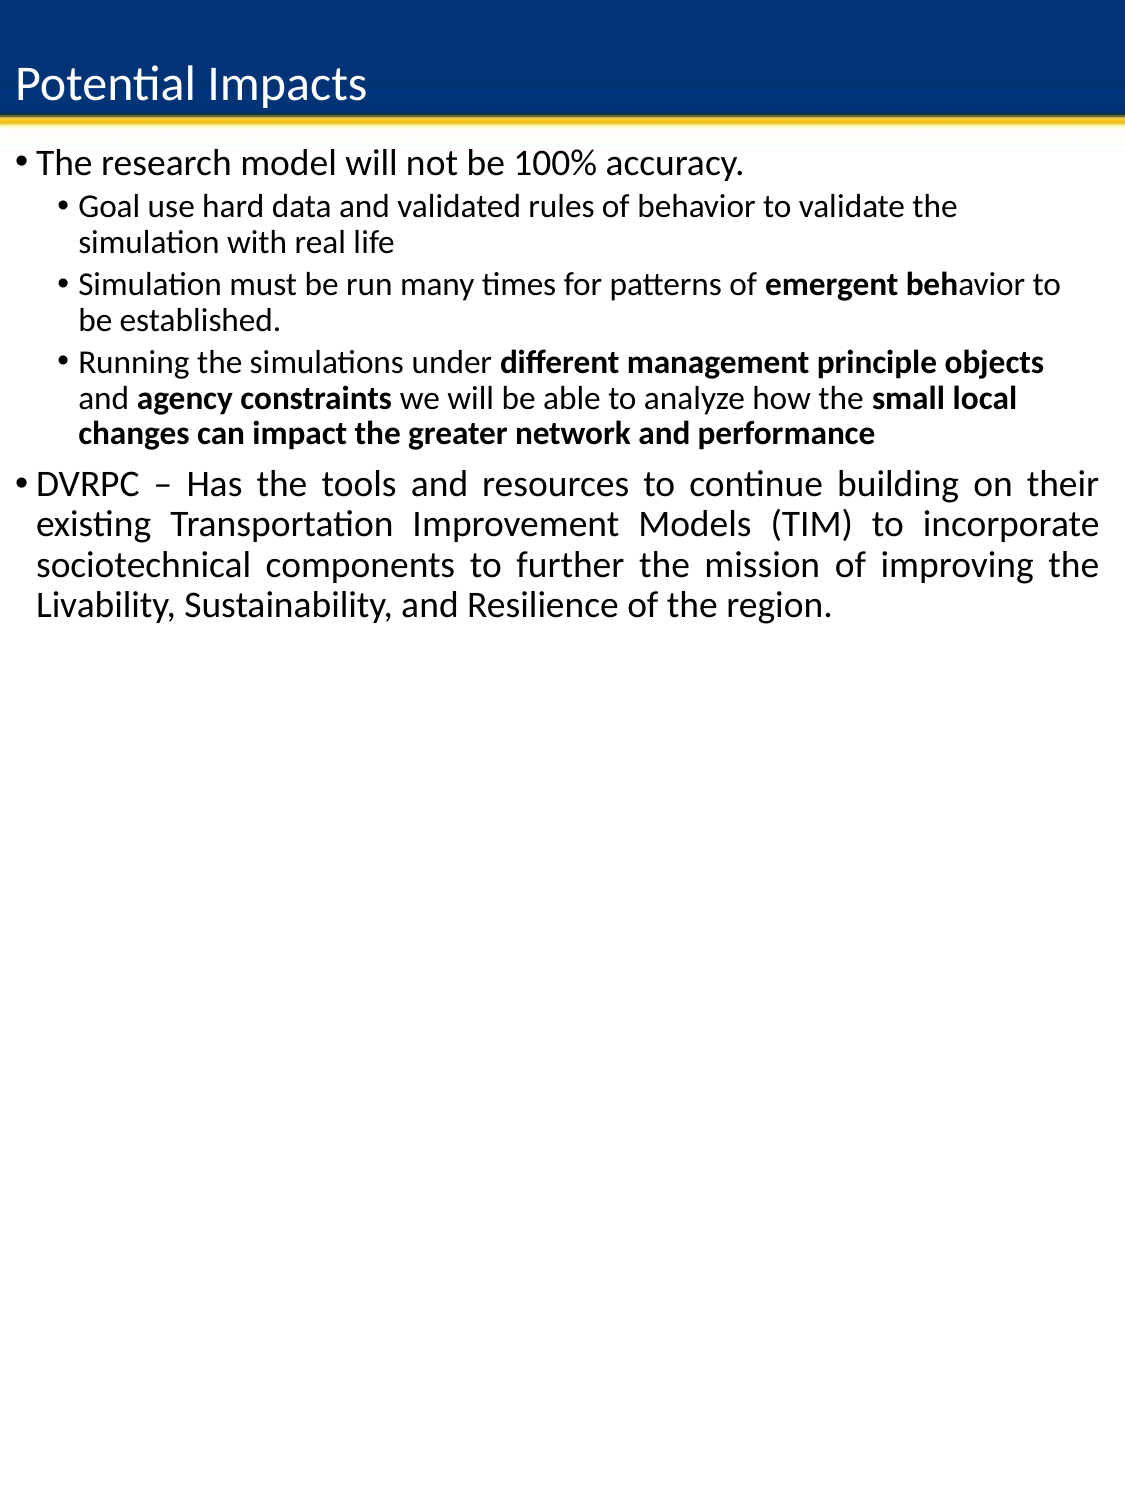

# Potential Impacts
The research model will not be 100% accuracy.
Goal use hard data and validated rules of behavior to validate the simulation with real life
Simulation must be run many times for patterns of emergent behavior to be established.
Running the simulations under different management principle objects and agency constraints we will be able to analyze how the small local changes can impact the greater network and performance
DVRPC – Has the tools and resources to continue building on their existing Transportation Improvement Models (TIM) to incorporate sociotechnical components to further the mission of improving the Livability, Sustainability, and Resilience of the region.